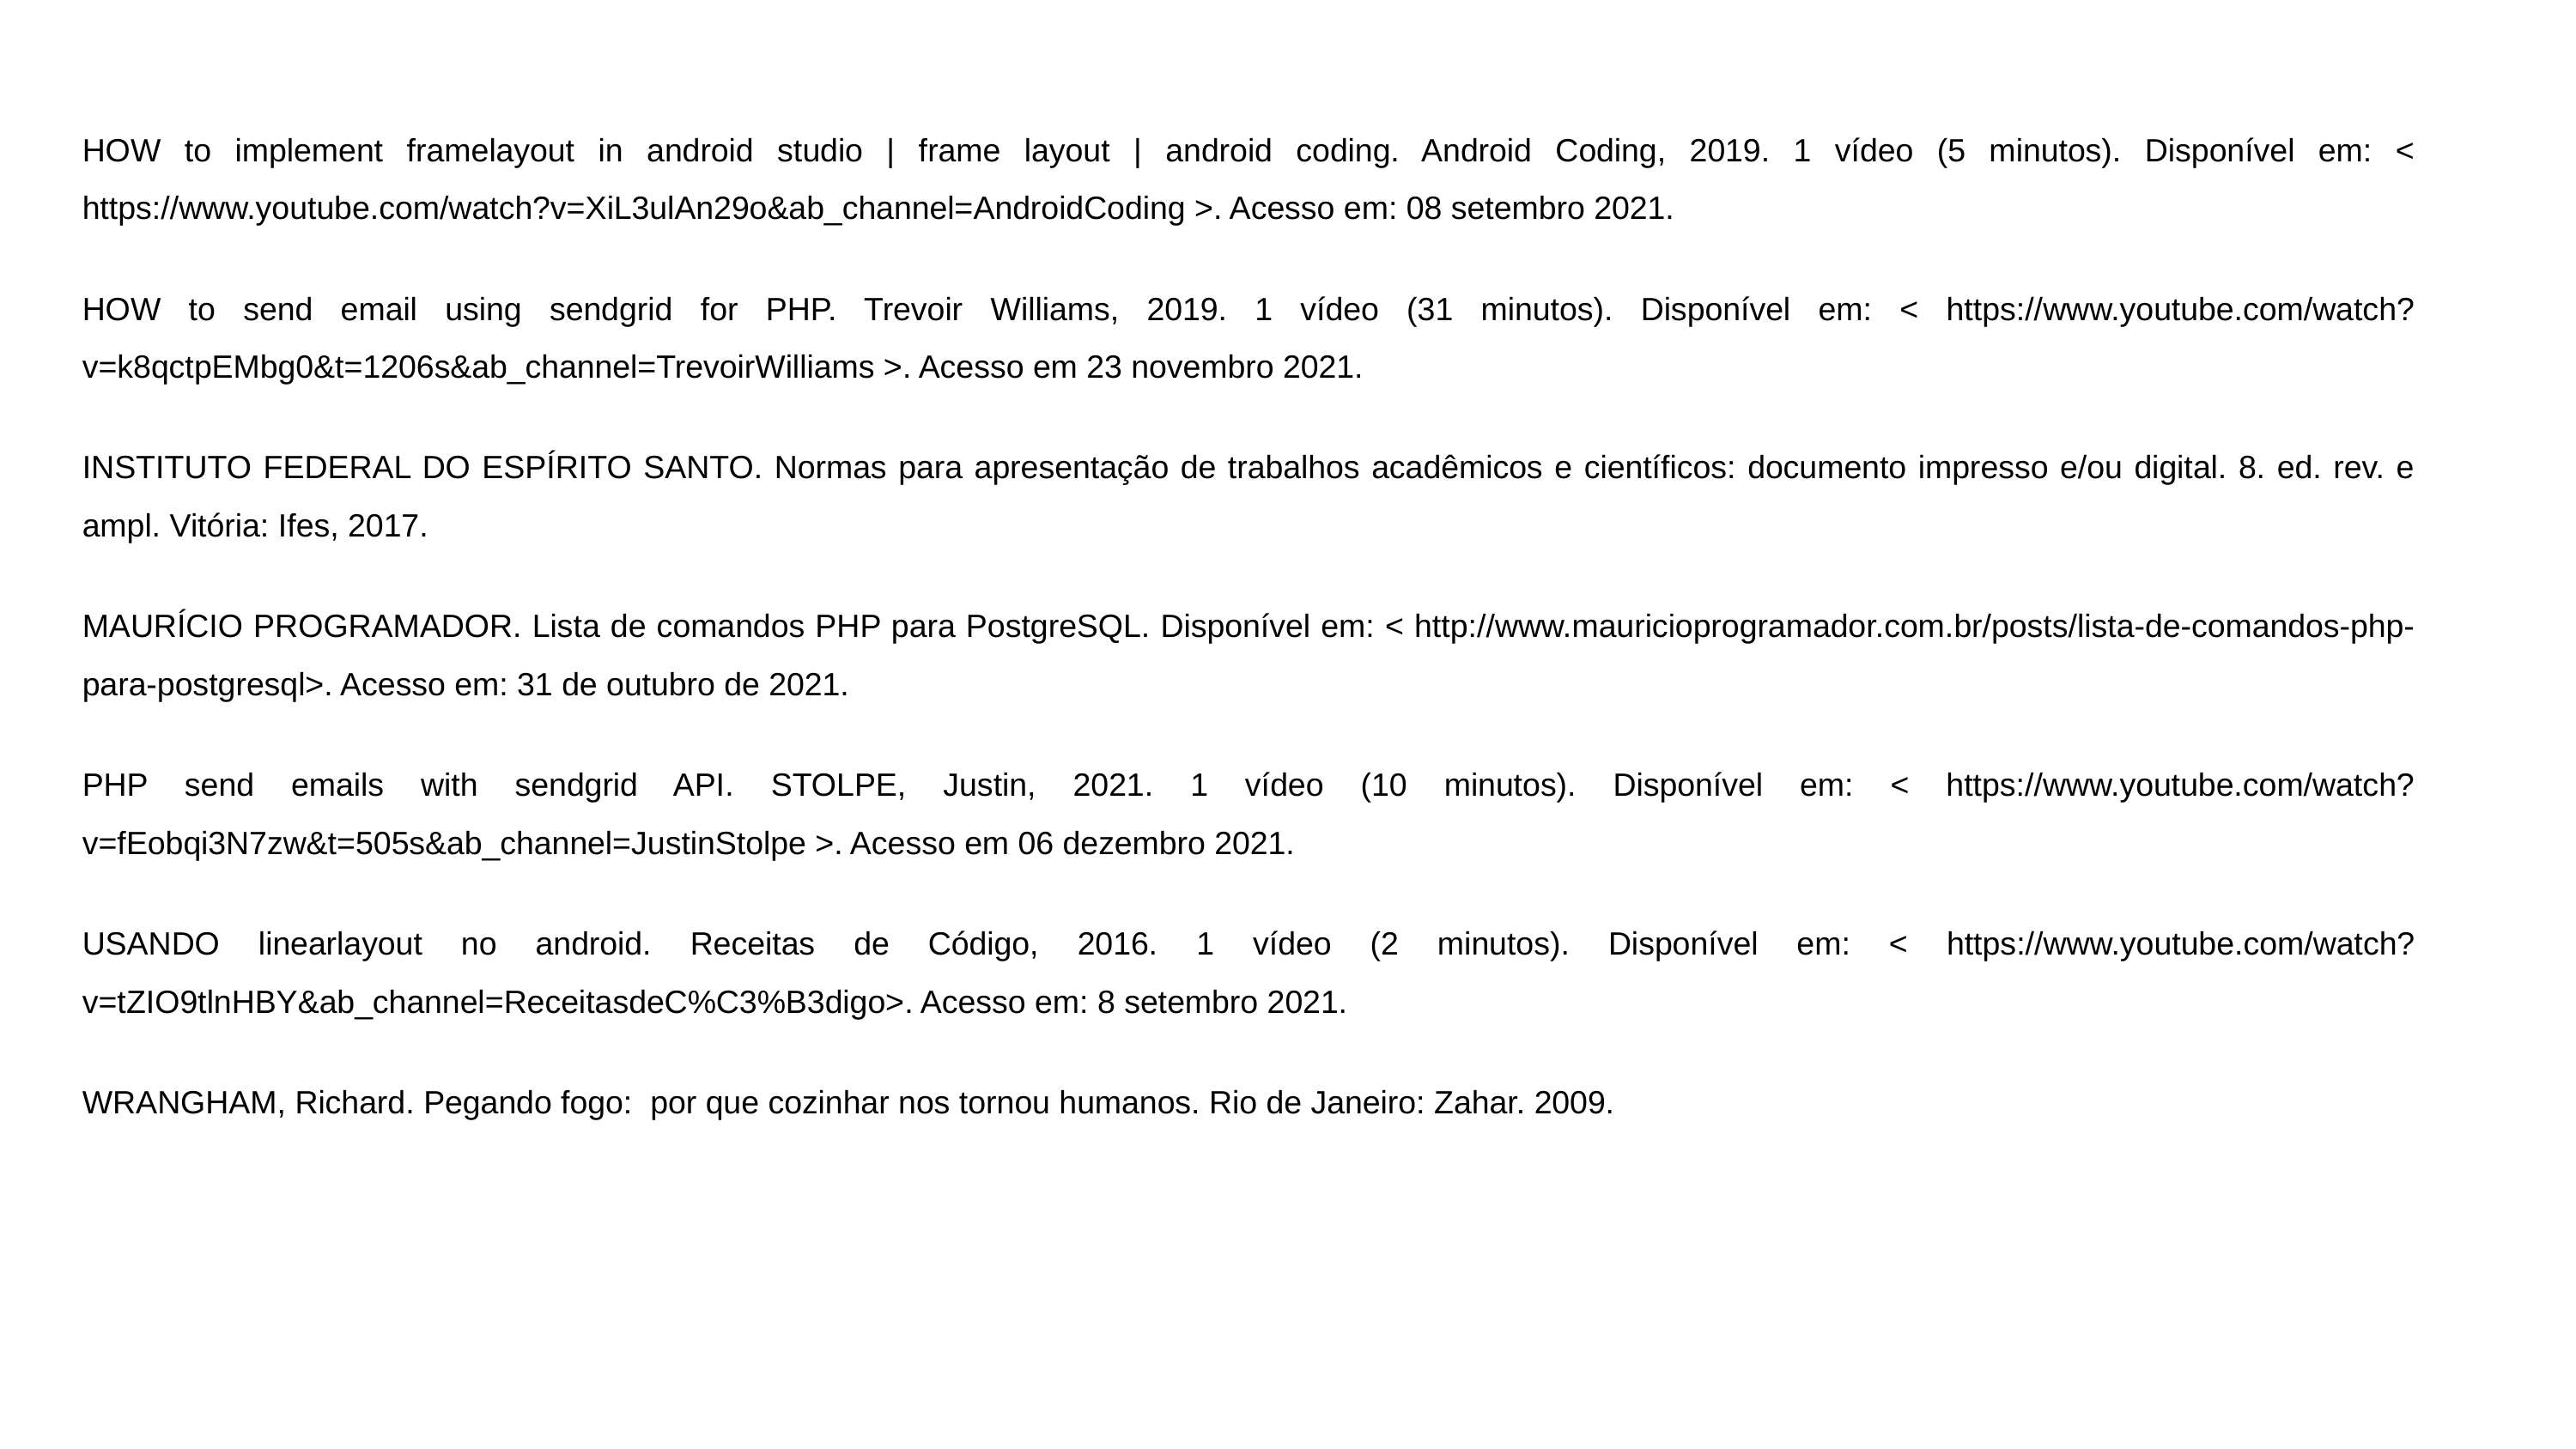

HOW to implement framelayout in android studio | frame layout | android coding. Android Coding, 2019. 1 vídeo (5 minutos). Disponível em: < https://www.youtube.com/watch?v=XiL3ulAn29o&ab_channel=AndroidCoding >. Acesso em: 08 setembro 2021.
HOW to send email using sendgrid for PHP. Trevoir Williams, 2019. 1 vídeo (31 minutos). Disponível em: < https://www.youtube.com/watch?v=k8qctpEMbg0&t=1206s&ab_channel=TrevoirWilliams >. Acesso em 23 novembro 2021.
INSTITUTO FEDERAL DO ESPÍRITO SANTO. Normas para apresentação de trabalhos acadêmicos e científicos: documento impresso e/ou digital. 8. ed. rev. e ampl. Vitória: Ifes, 2017.
MAURÍCIO PROGRAMADOR. Lista de comandos PHP para PostgreSQL. Disponível em: < http://www.mauricioprogramador.com.br/posts/lista-de-comandos-php-para-postgresql>. Acesso em: 31 de outubro de 2021.
PHP send emails with sendgrid API. STOLPE, Justin, 2021. 1 vídeo (10 minutos). Disponível em: < https://www.youtube.com/watch?v=fEobqi3N7zw&t=505s&ab_channel=JustinStolpe >. Acesso em 06 dezembro 2021.
USANDO linearlayout no android. Receitas de Código, 2016. 1 vídeo (2 minutos). Disponível em: < https://www.youtube.com/watch?v=tZIO9tlnHBY&ab_channel=ReceitasdeC%C3%B3digo>. Acesso em: 8 setembro 2021.
WRANGHAM, Richard. Pegando fogo:  por que cozinhar nos tornou humanos. Rio de Janeiro: Zahar. 2009.